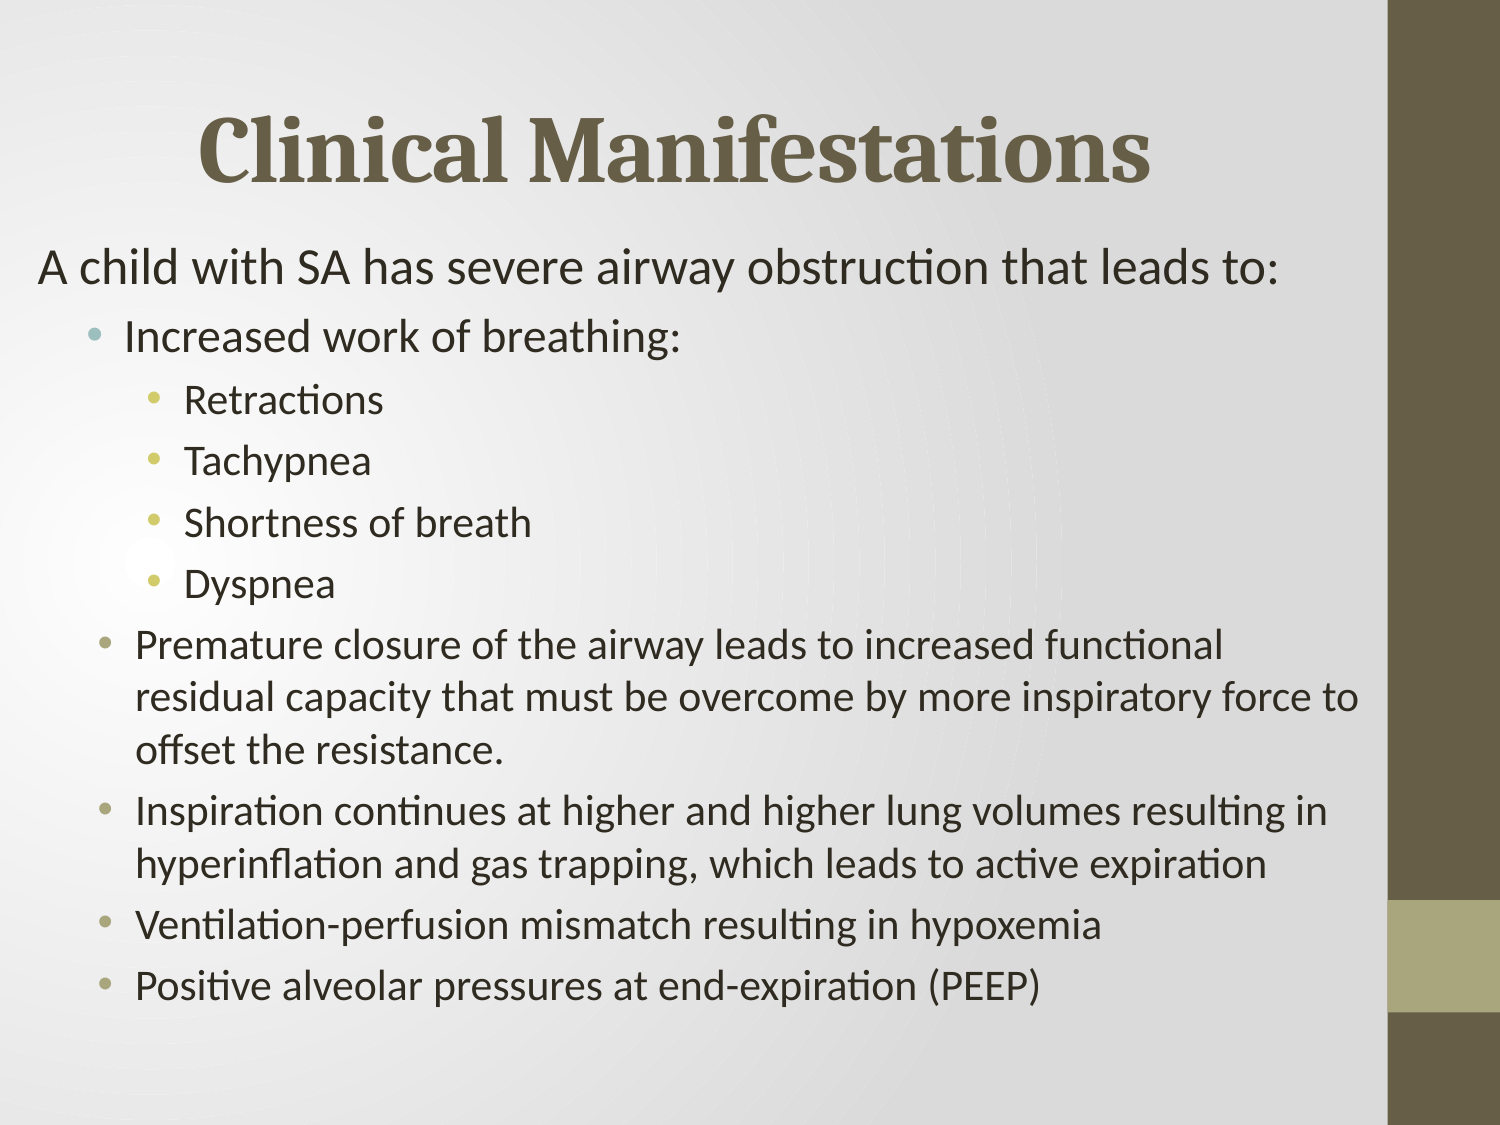

# Clinical Manifestations
A child with SA has severe airway obstruction that leads to:
Increased work of breathing:
Retractions
Tachypnea
Shortness of breath
Dyspnea
Premature closure of the airway leads to increased functional residual capacity that must be overcome by more inspiratory force to offset the resistance.
Inspiration continues at higher and higher lung volumes resulting in hyperinflation and gas trapping, which leads to active expiration
Ventilation-perfusion mismatch resulting in hypoxemia
Positive alveolar pressures at end-expiration (PEEP)